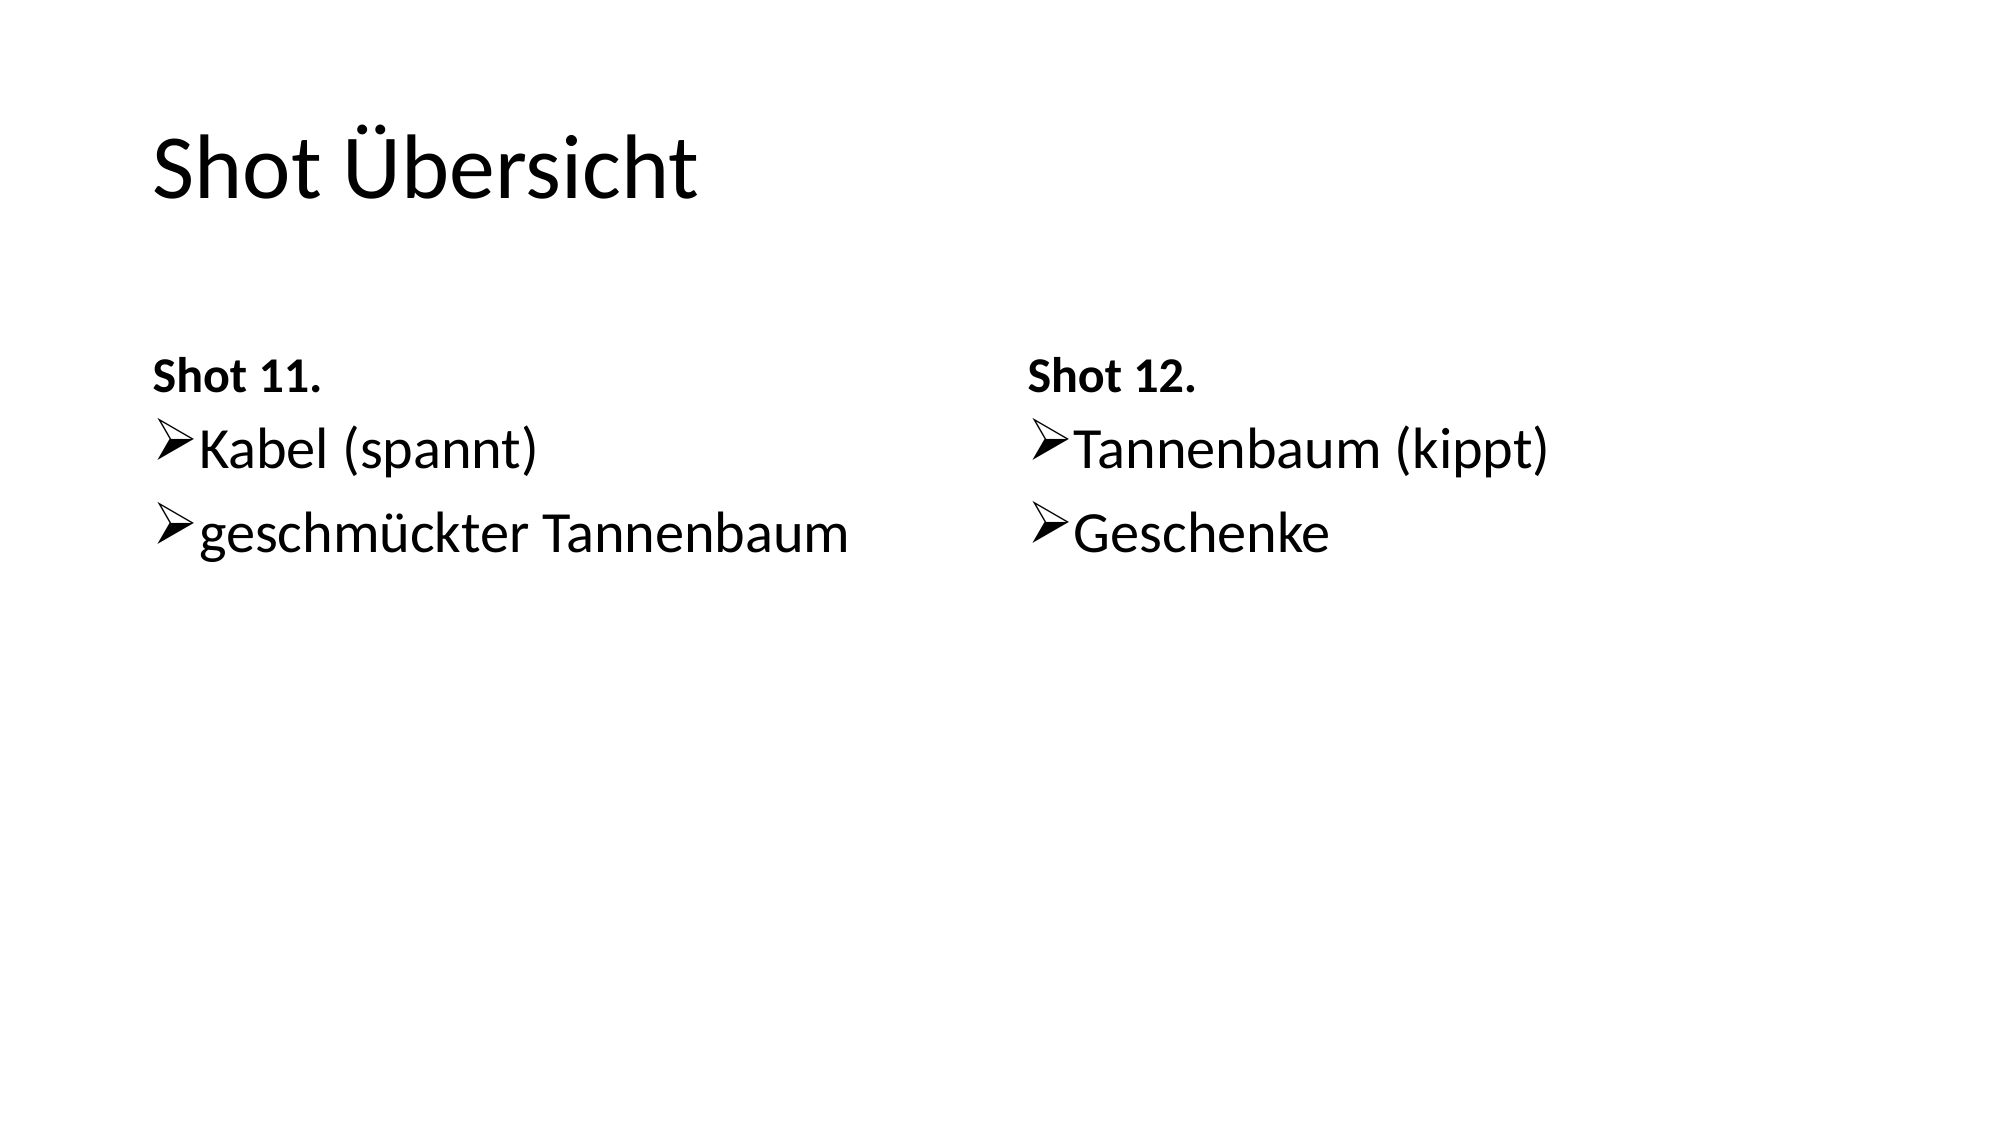

# Shot Übersicht
Shot 11.
Shot 12.
Kabel (spannt)
geschmückter Tannenbaum
Tannenbaum (kippt)
Geschenke